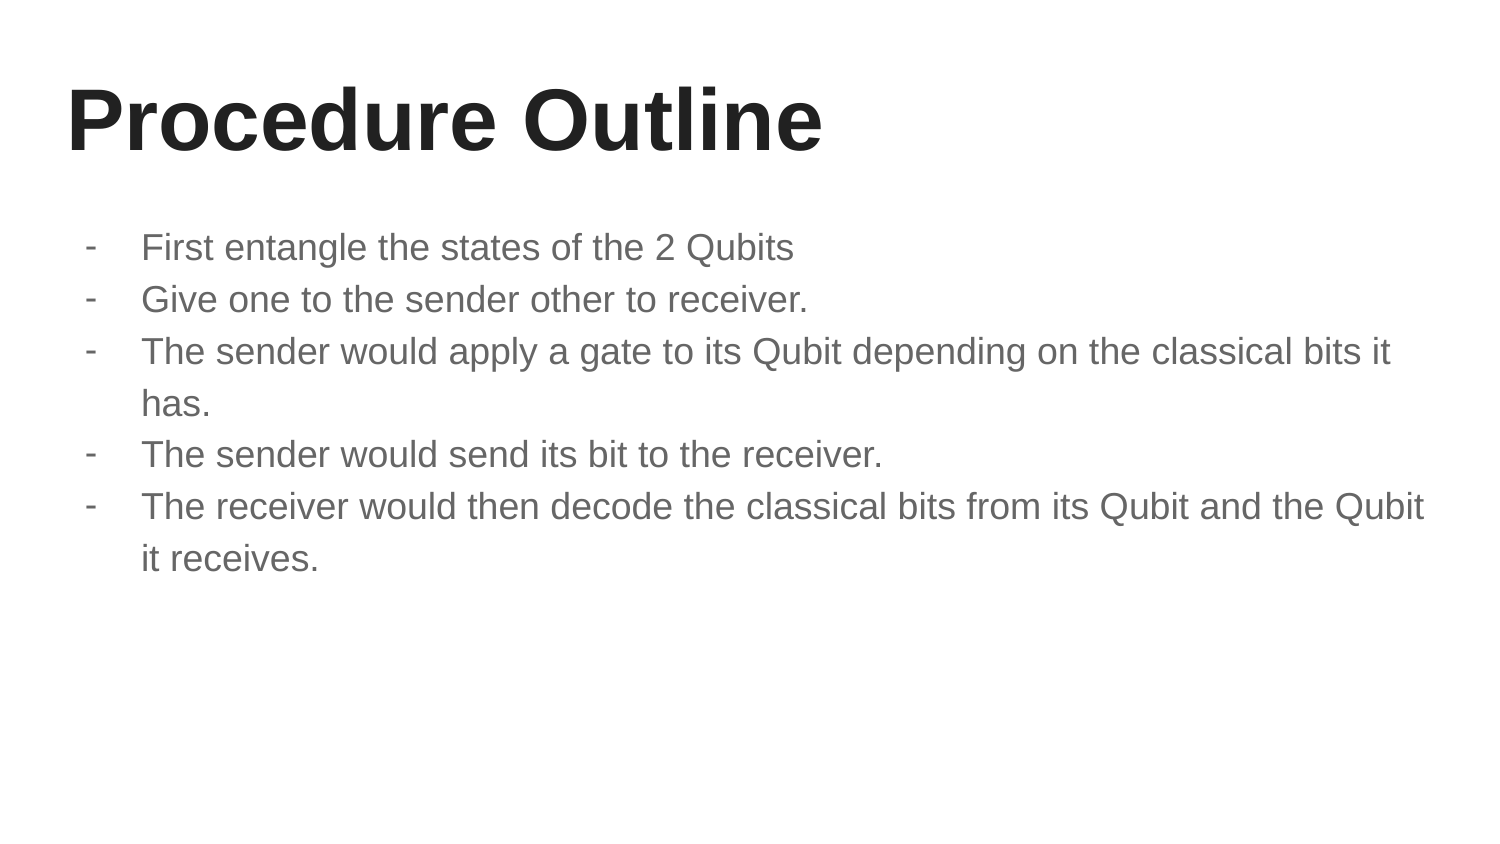

# Procedure Outline
First entangle the states of the 2 Qubits
Give one to the sender other to receiver.
The sender would apply a gate to its Qubit depending on the classical bits it has.
The sender would send its bit to the receiver.
The receiver would then decode the classical bits from its Qubit and the Qubit it receives.